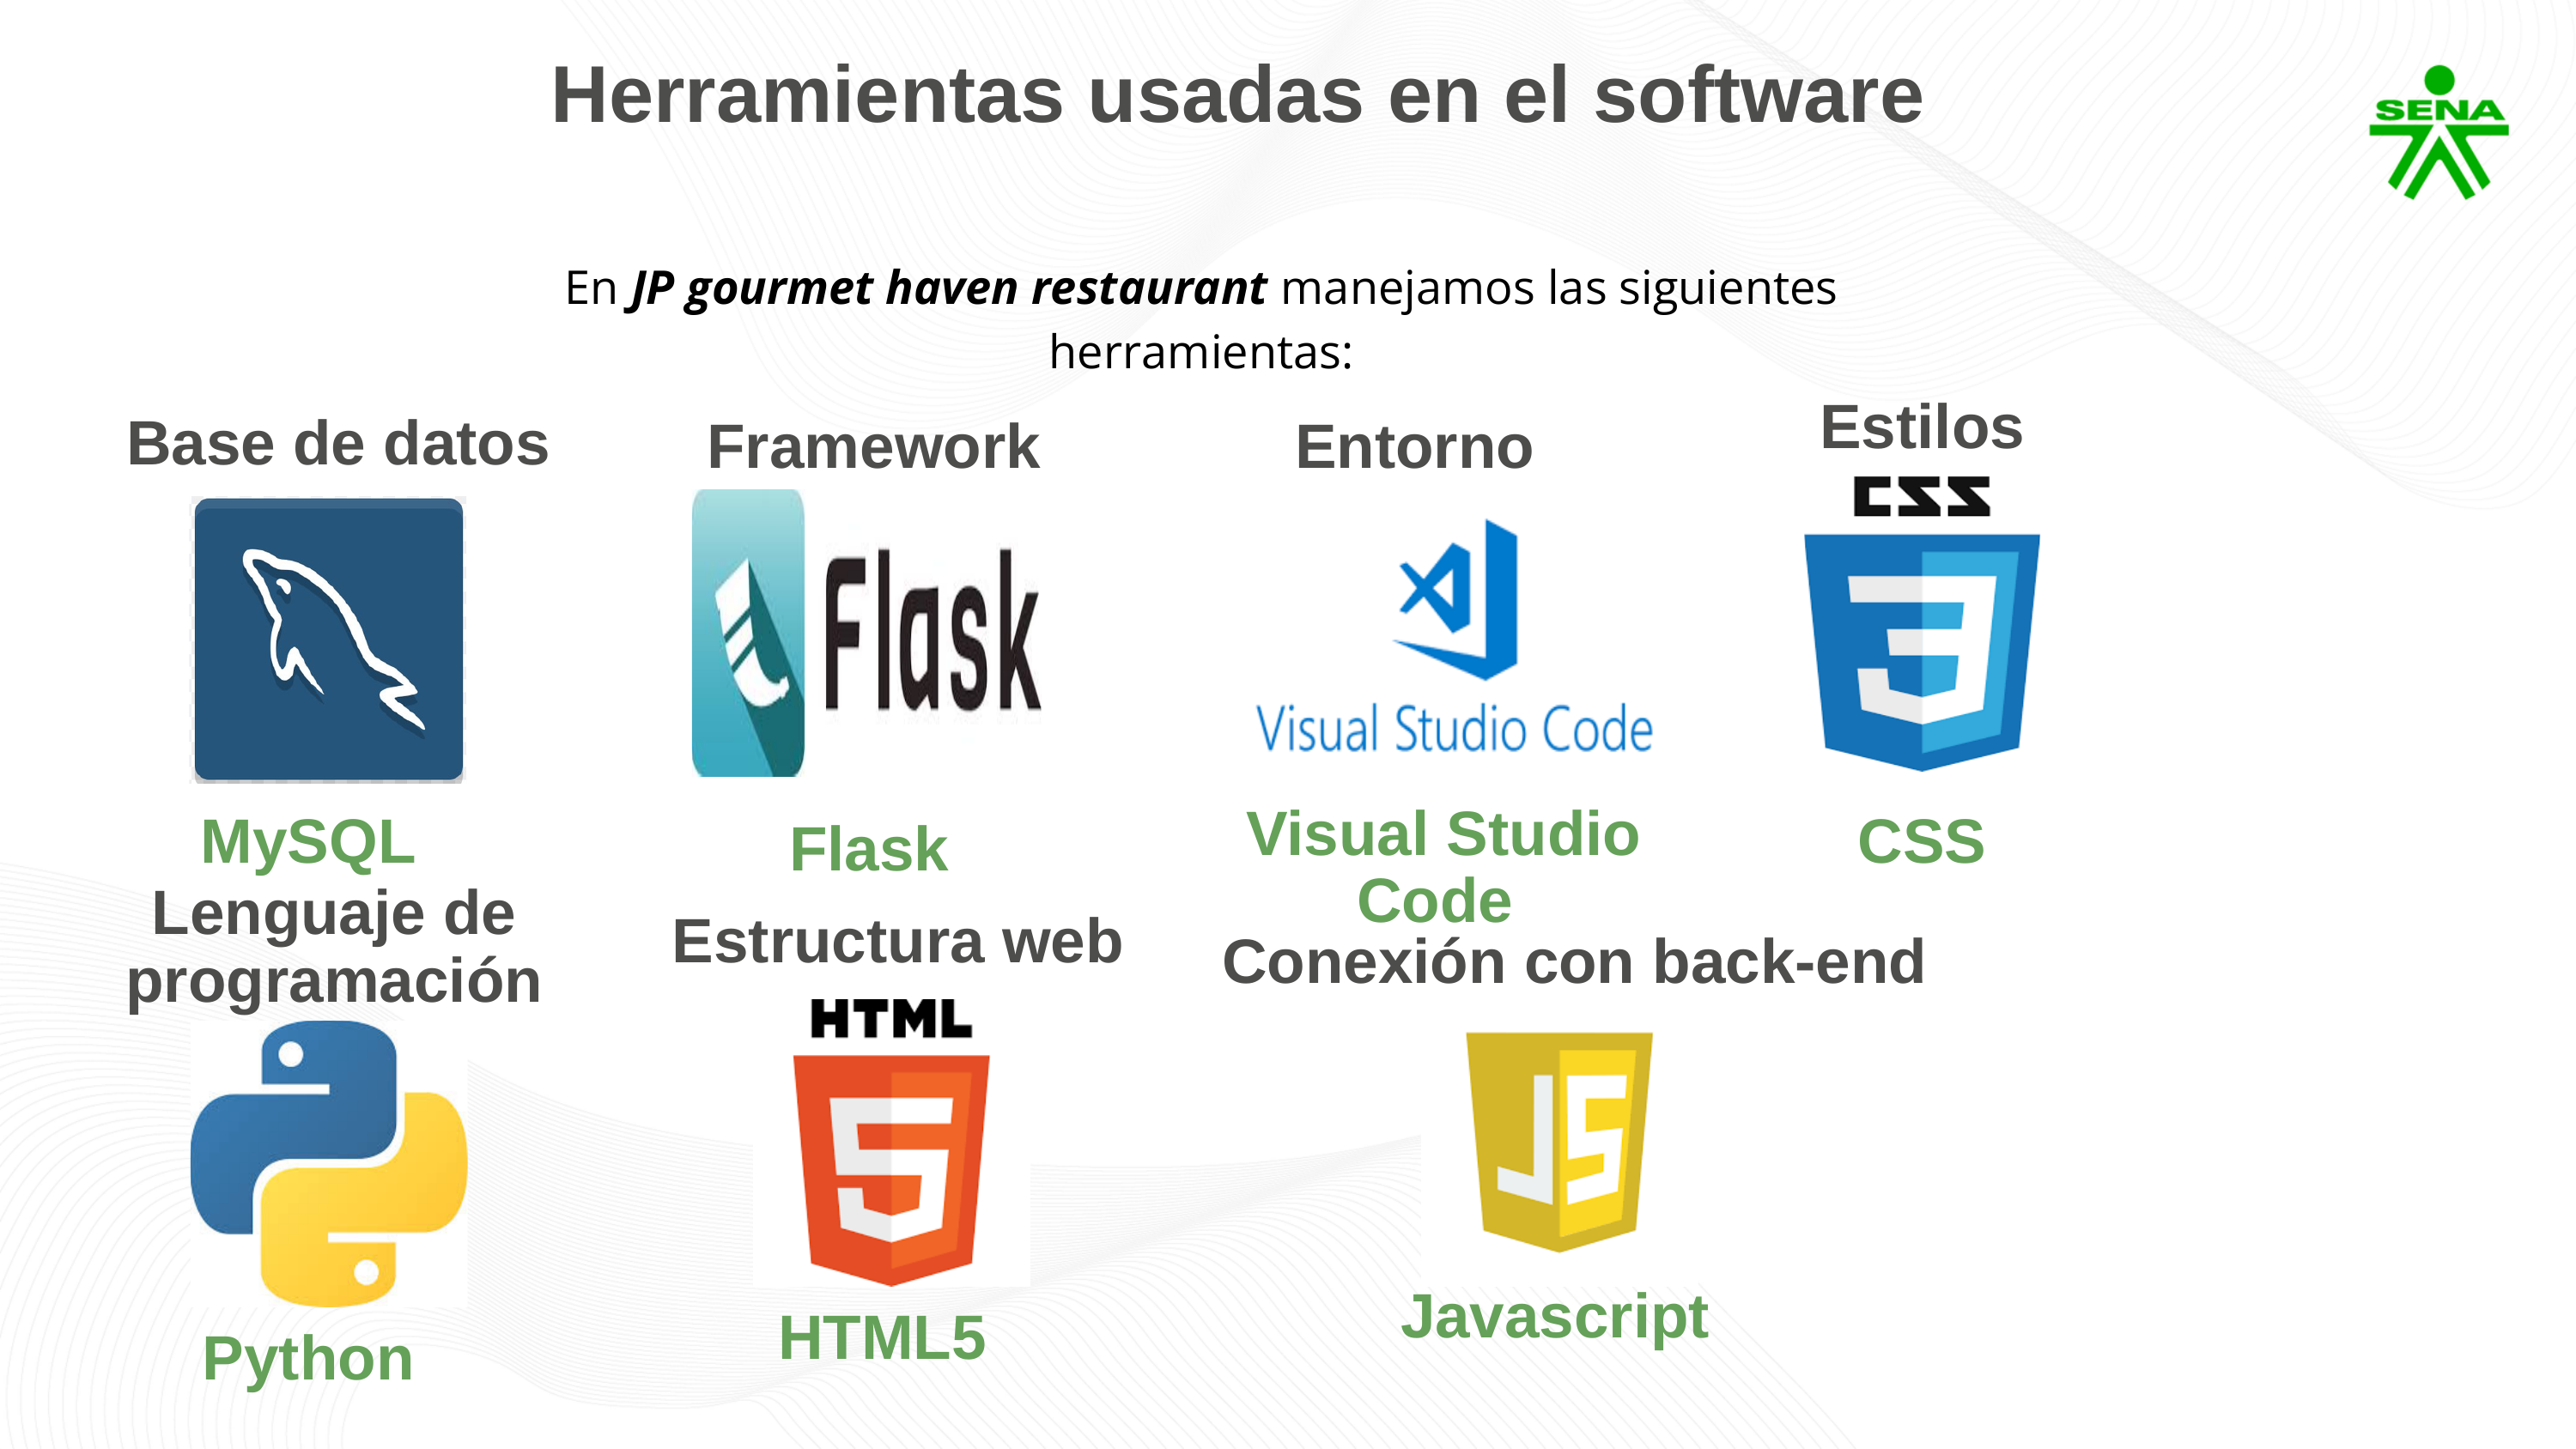

Herramientas usadas en el software
En JP gourmet haven restaurant manejamos las siguientes herramientas:
Estilos

Base de datos

Framework

Entorno

Visual Studio Code

MySQL

CSS

Flask
Lenguaje de programación
Estructura web
Conexión con back-end

Javascript
HTML5
Python